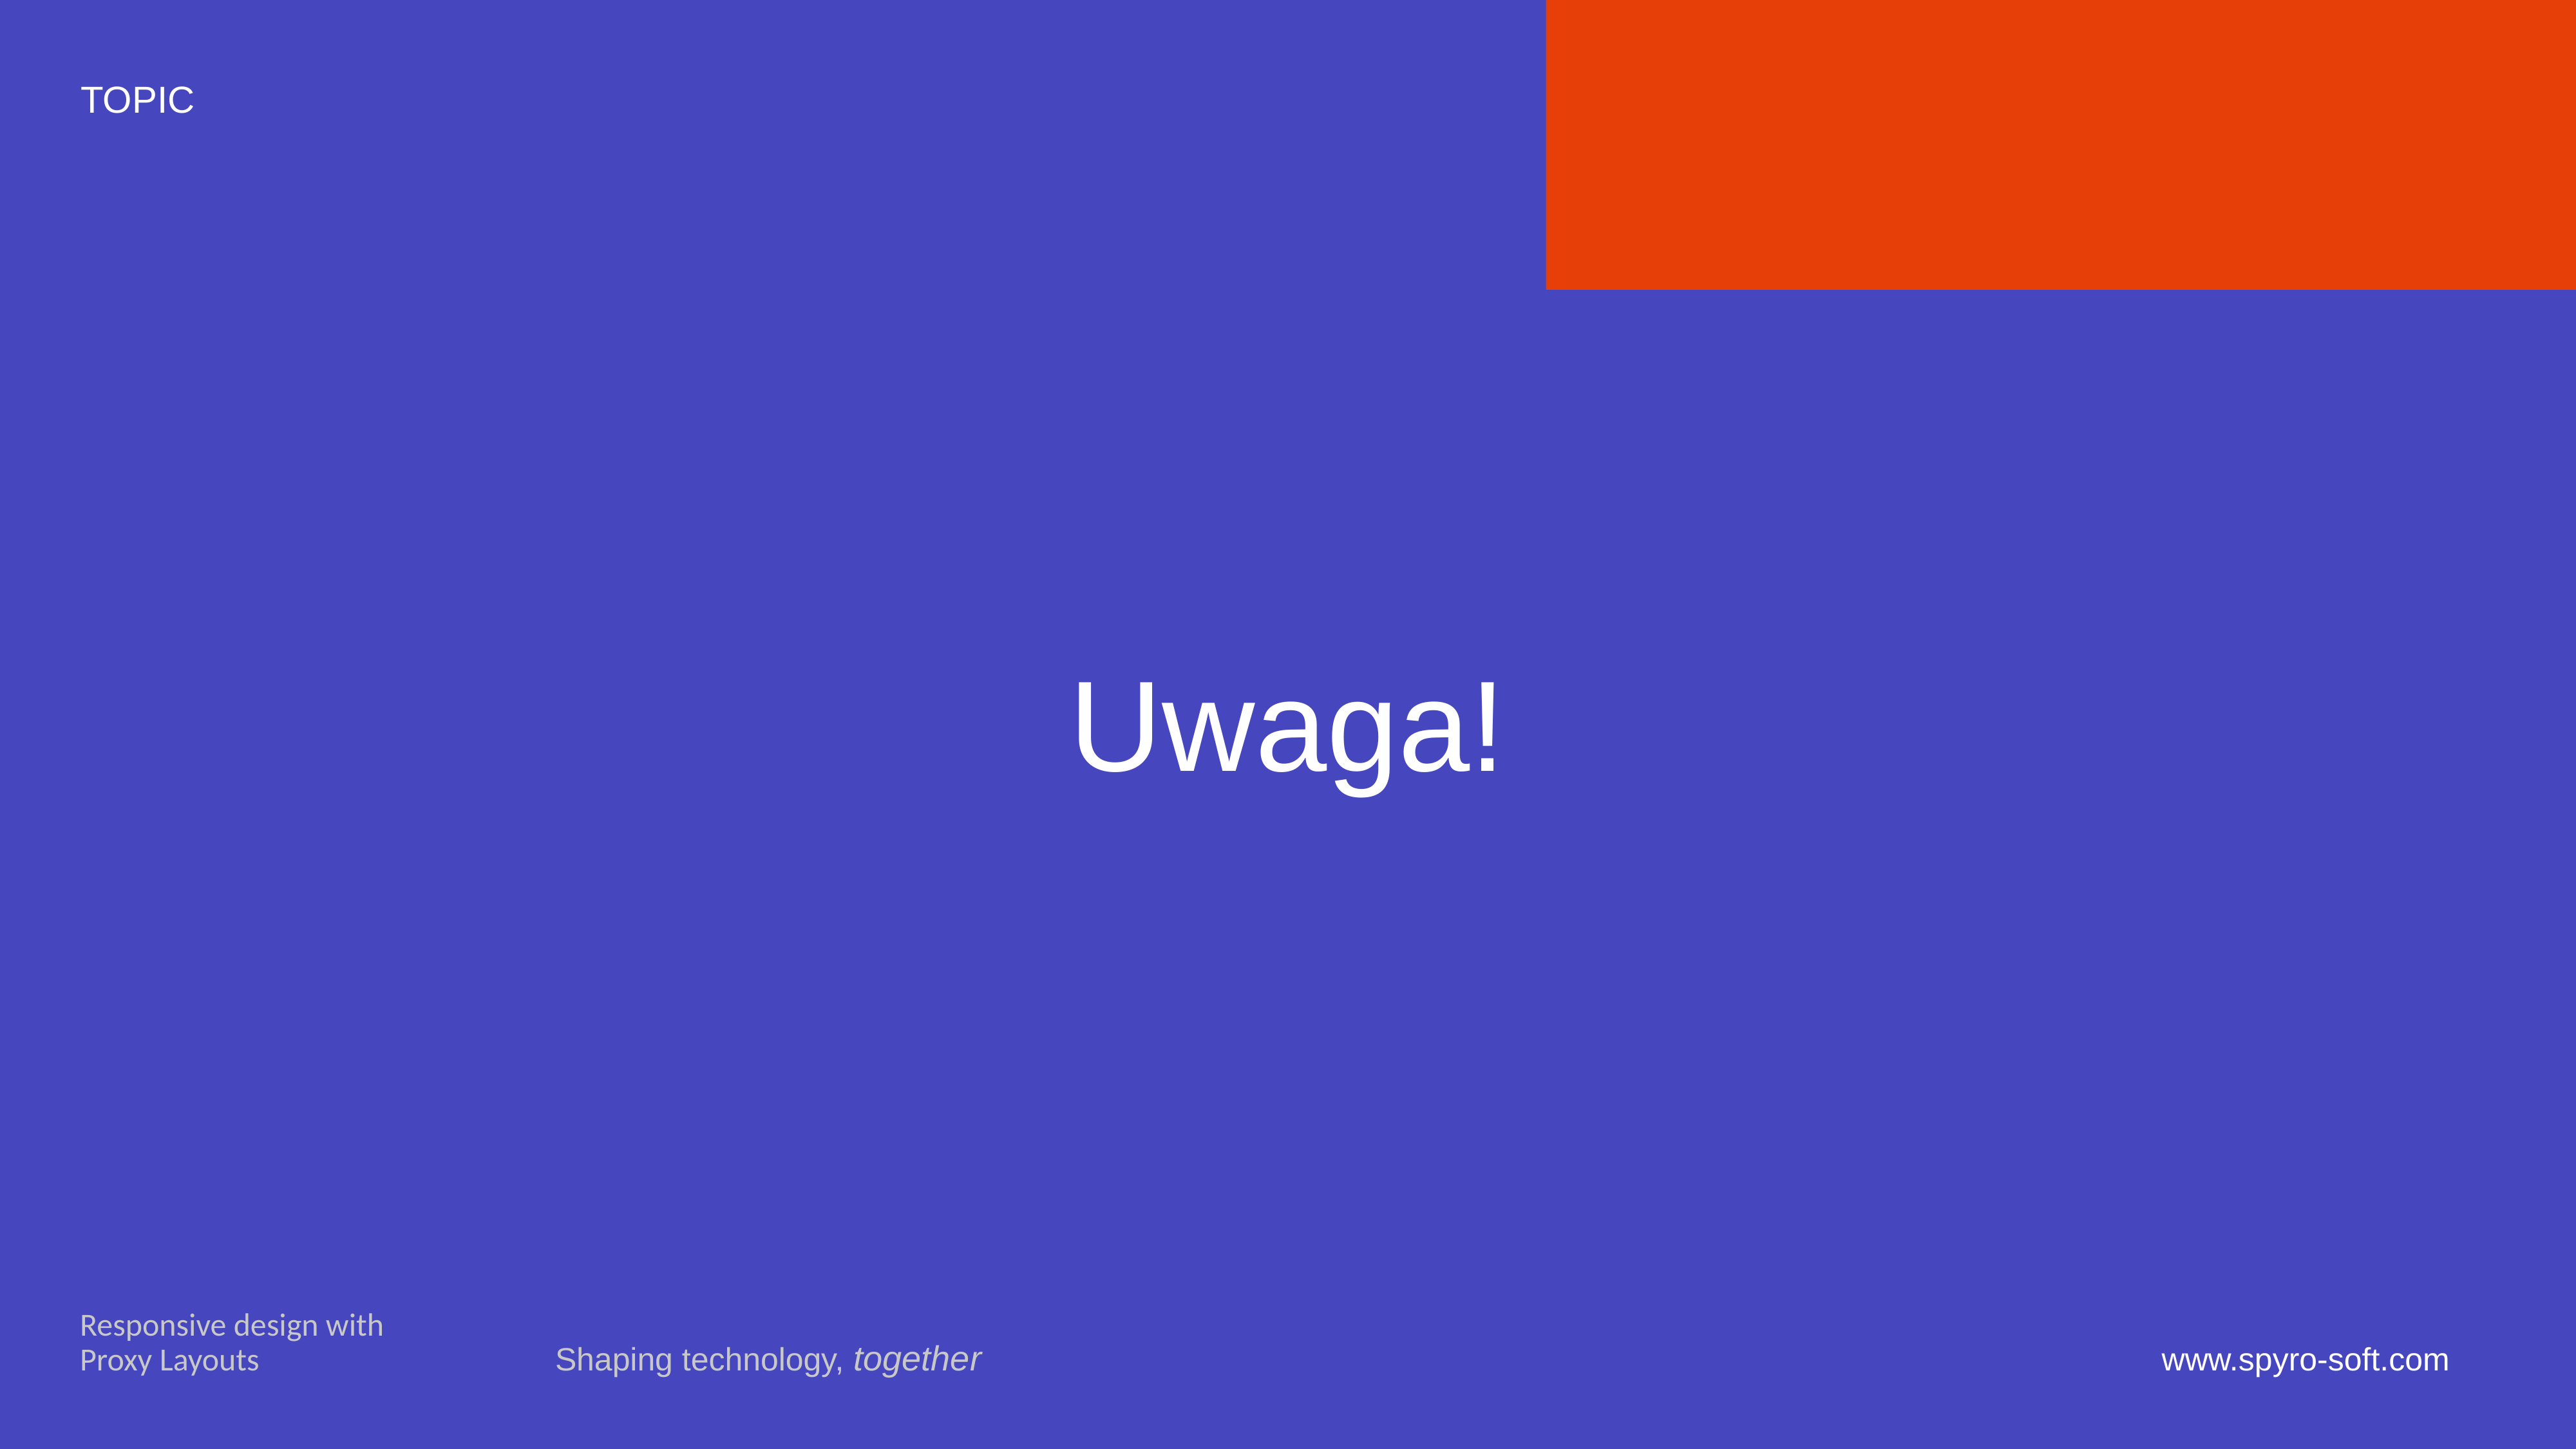

TOPIC
Uwaga!
Responsive design with
Proxy Layouts
Shaping technology, together
www.spyro-soft.com